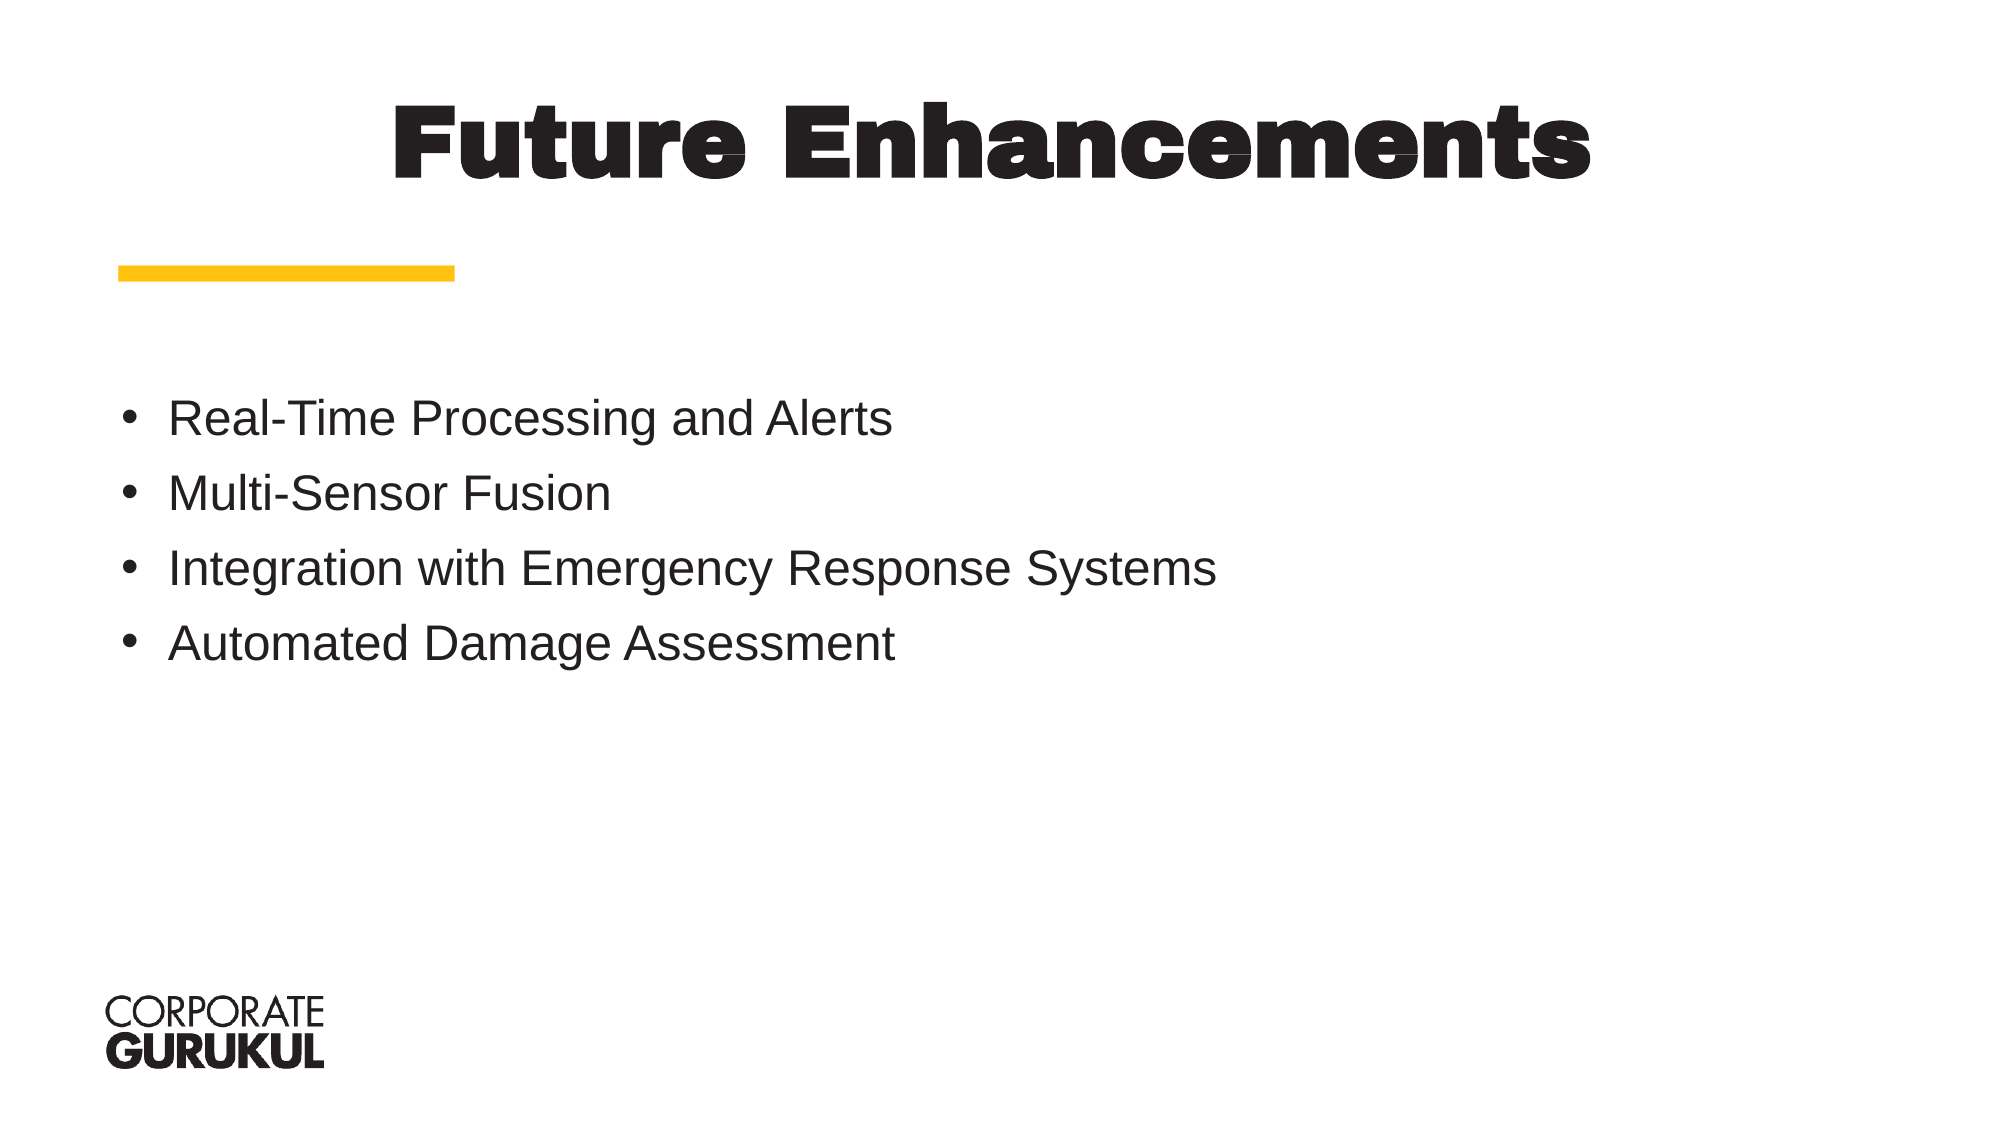

Future Enhancements
Real-Time Processing and Alerts
Multi-Sensor Fusion
Integration with Emergency Response Systems
Automated Damage Assessment